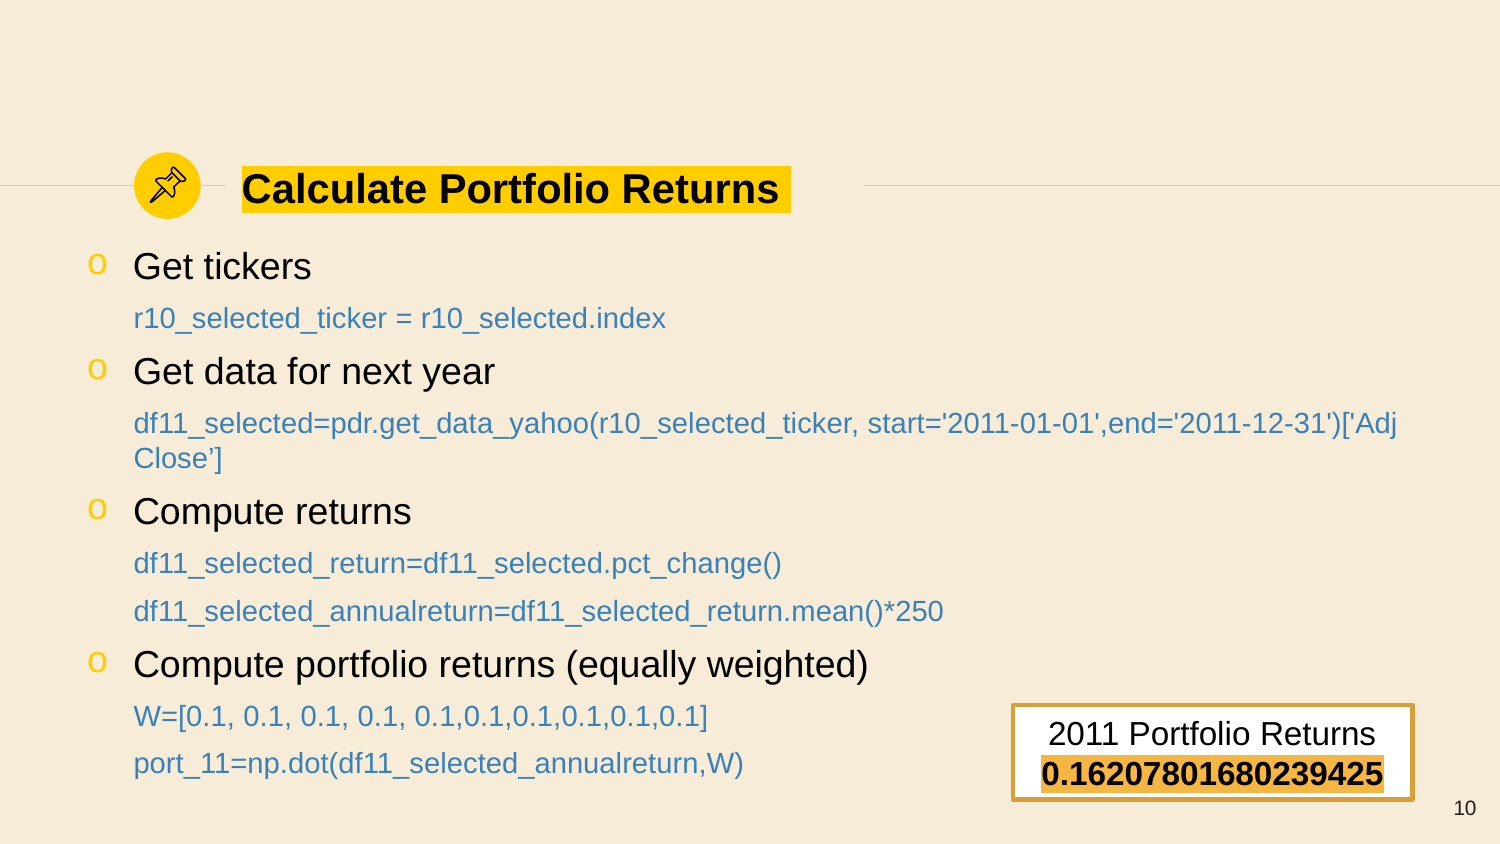

Calculate Portfolio Returns

Get tickers
r10_selected_ticker = r10_selected.index
Get data for next year
df11_selected=pdr.get_data_yahoo(r10_selected_ticker, start='2011-01-01',end='2011-12-31')['Adj Close’]
Compute returns
df11_selected_return=df11_selected.pct_change()
df11_selected_annualreturn=df11_selected_return.mean()*250
Compute portfolio returns (equally weighted)
W=[0.1, 0.1, 0.1, 0.1, 0.1,0.1,0.1,0.1,0.1,0.1]
port_11=np.dot(df11_selected_annualreturn,W)
2011 Portfolio Returns 0.16207801680239425
10